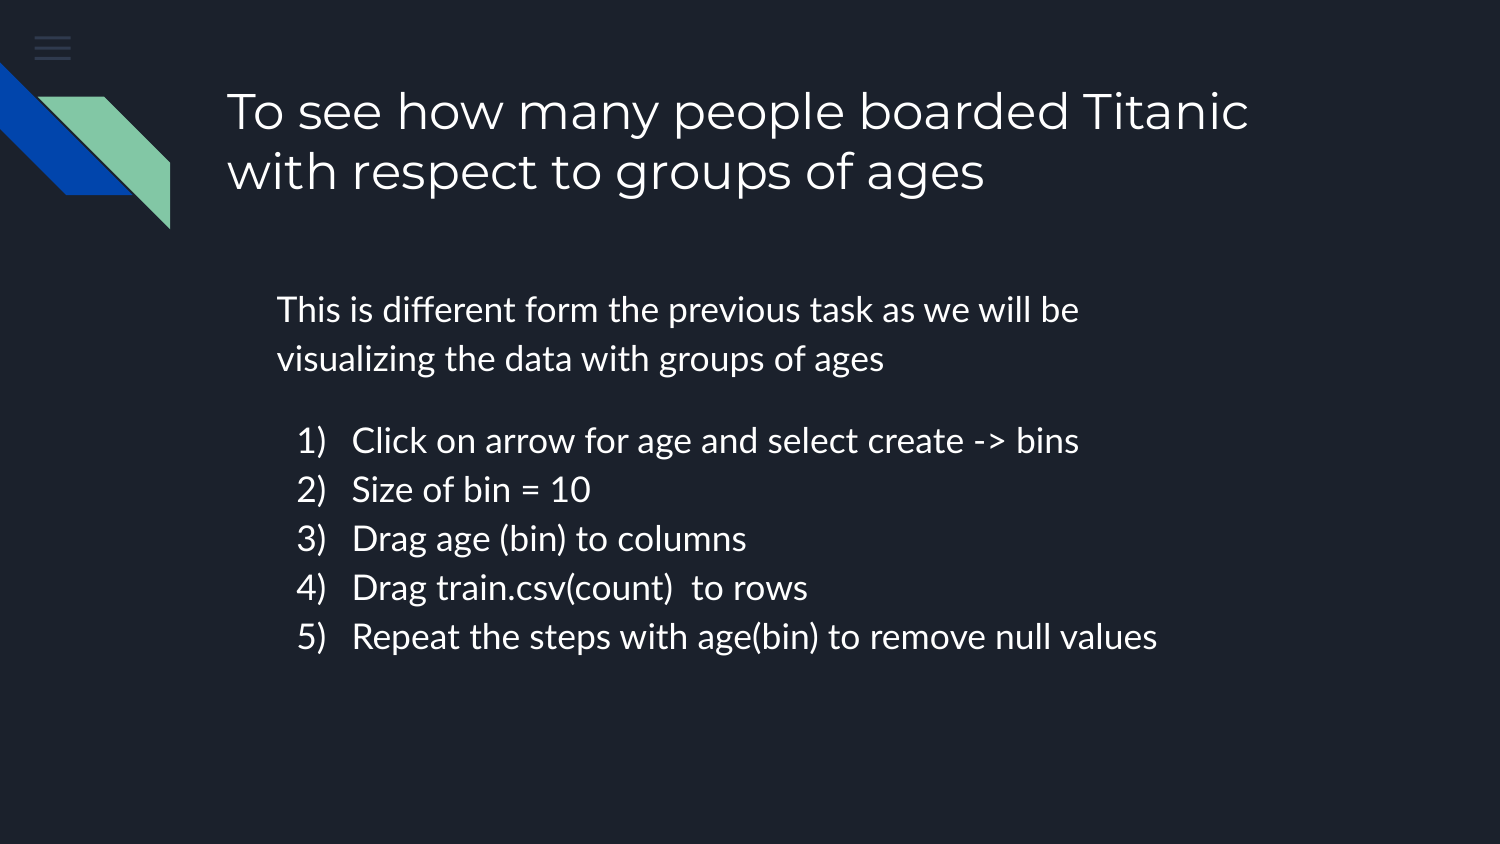

# To see how many people boarded Titanic with respect to groups of ages
This is different form the previous task as we will be visualizing the data with groups of ages
Click on arrow for age and select create -> bins
Size of bin = 10
Drag age (bin) to columns
Drag train.csv(count)  to rows
Repeat the steps with age(bin) to remove null values